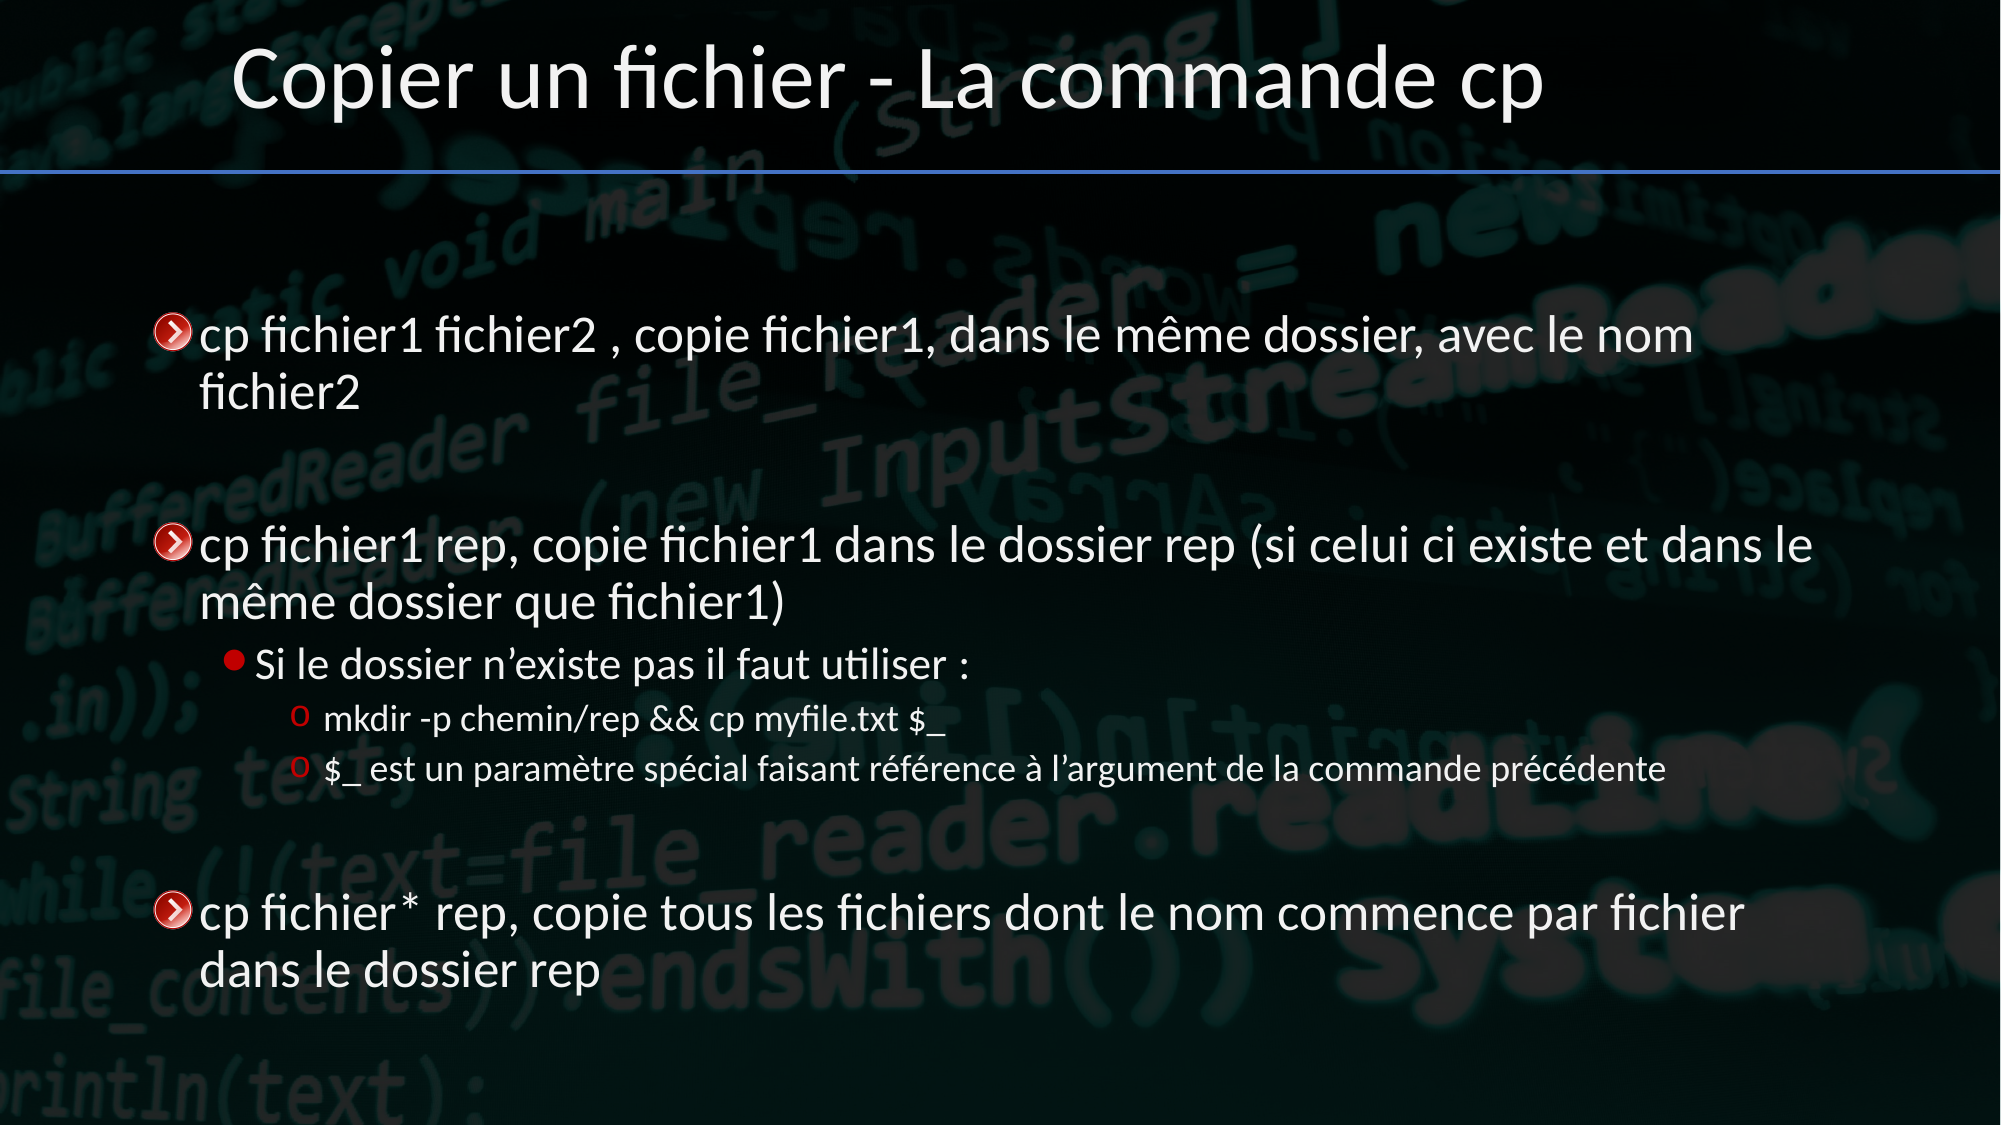

# Copier un fichier - La commande cp
cp fichier1 fichier2 , copie fichier1, dans le même dossier, avec le nom fichier2

cp fichier1 rep, copie fichier1 dans le dossier rep (si celui ci existe et dans le même dossier que fichier1)
Si le dossier n’existe pas il faut utiliser :
mkdir -p chemin/rep && cp myfile.txt $_
$_ est un paramètre spécial faisant référence à l’argument de la commande précédente

cp fichier* rep, copie tous les fichiers dont le nom commence par fichier dans le dossier rep